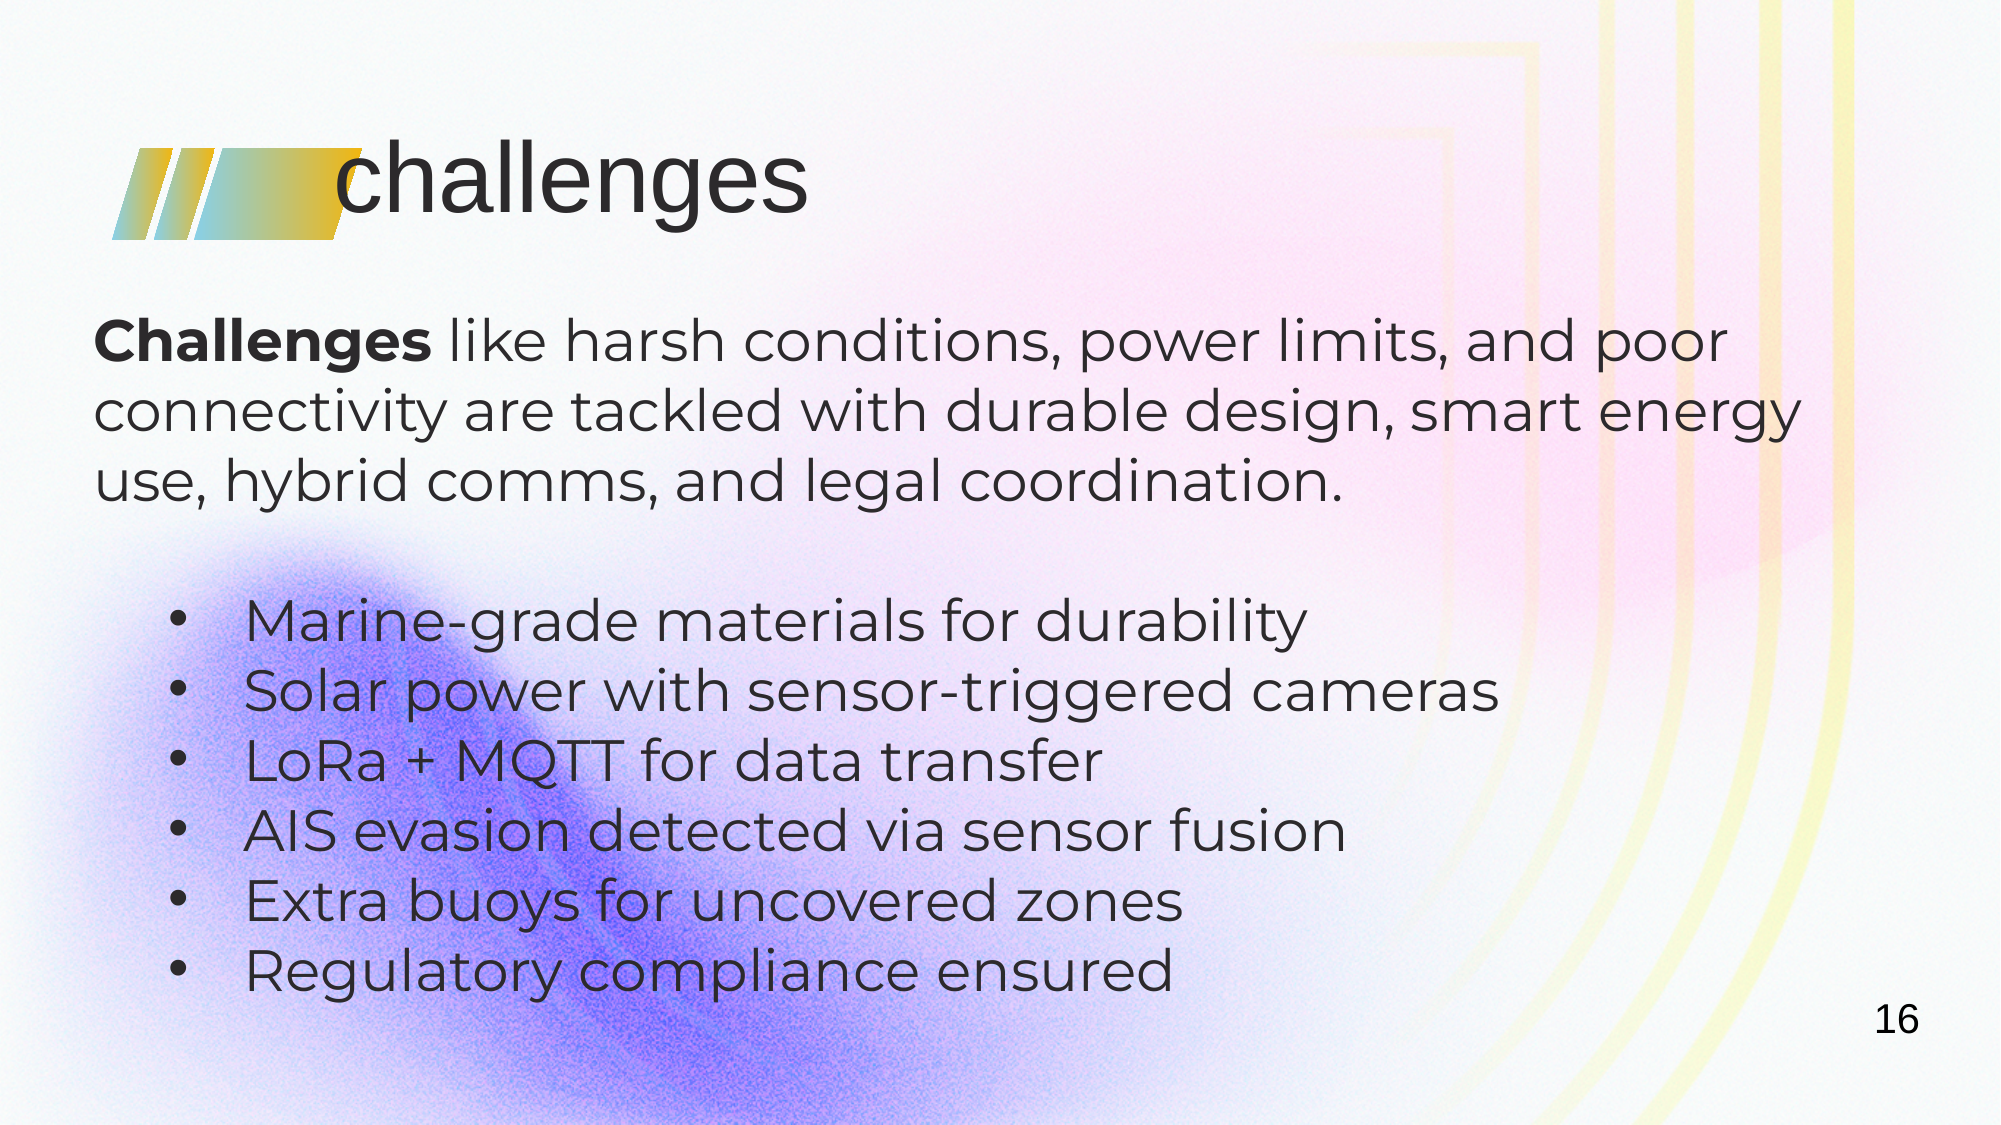

challenges

Challenges like harsh conditions, power limits, and poor connectivity are tackled with durable design, smart energy use, hybrid comms, and legal coordination.

Marine-grade materials for durability
Solar power with sensor-triggered cameras
LoRa + MQTT for data transfer
AIS evasion detected via sensor fusion
Extra buoys for uncovered zones
Regulatory compliance ensured
16